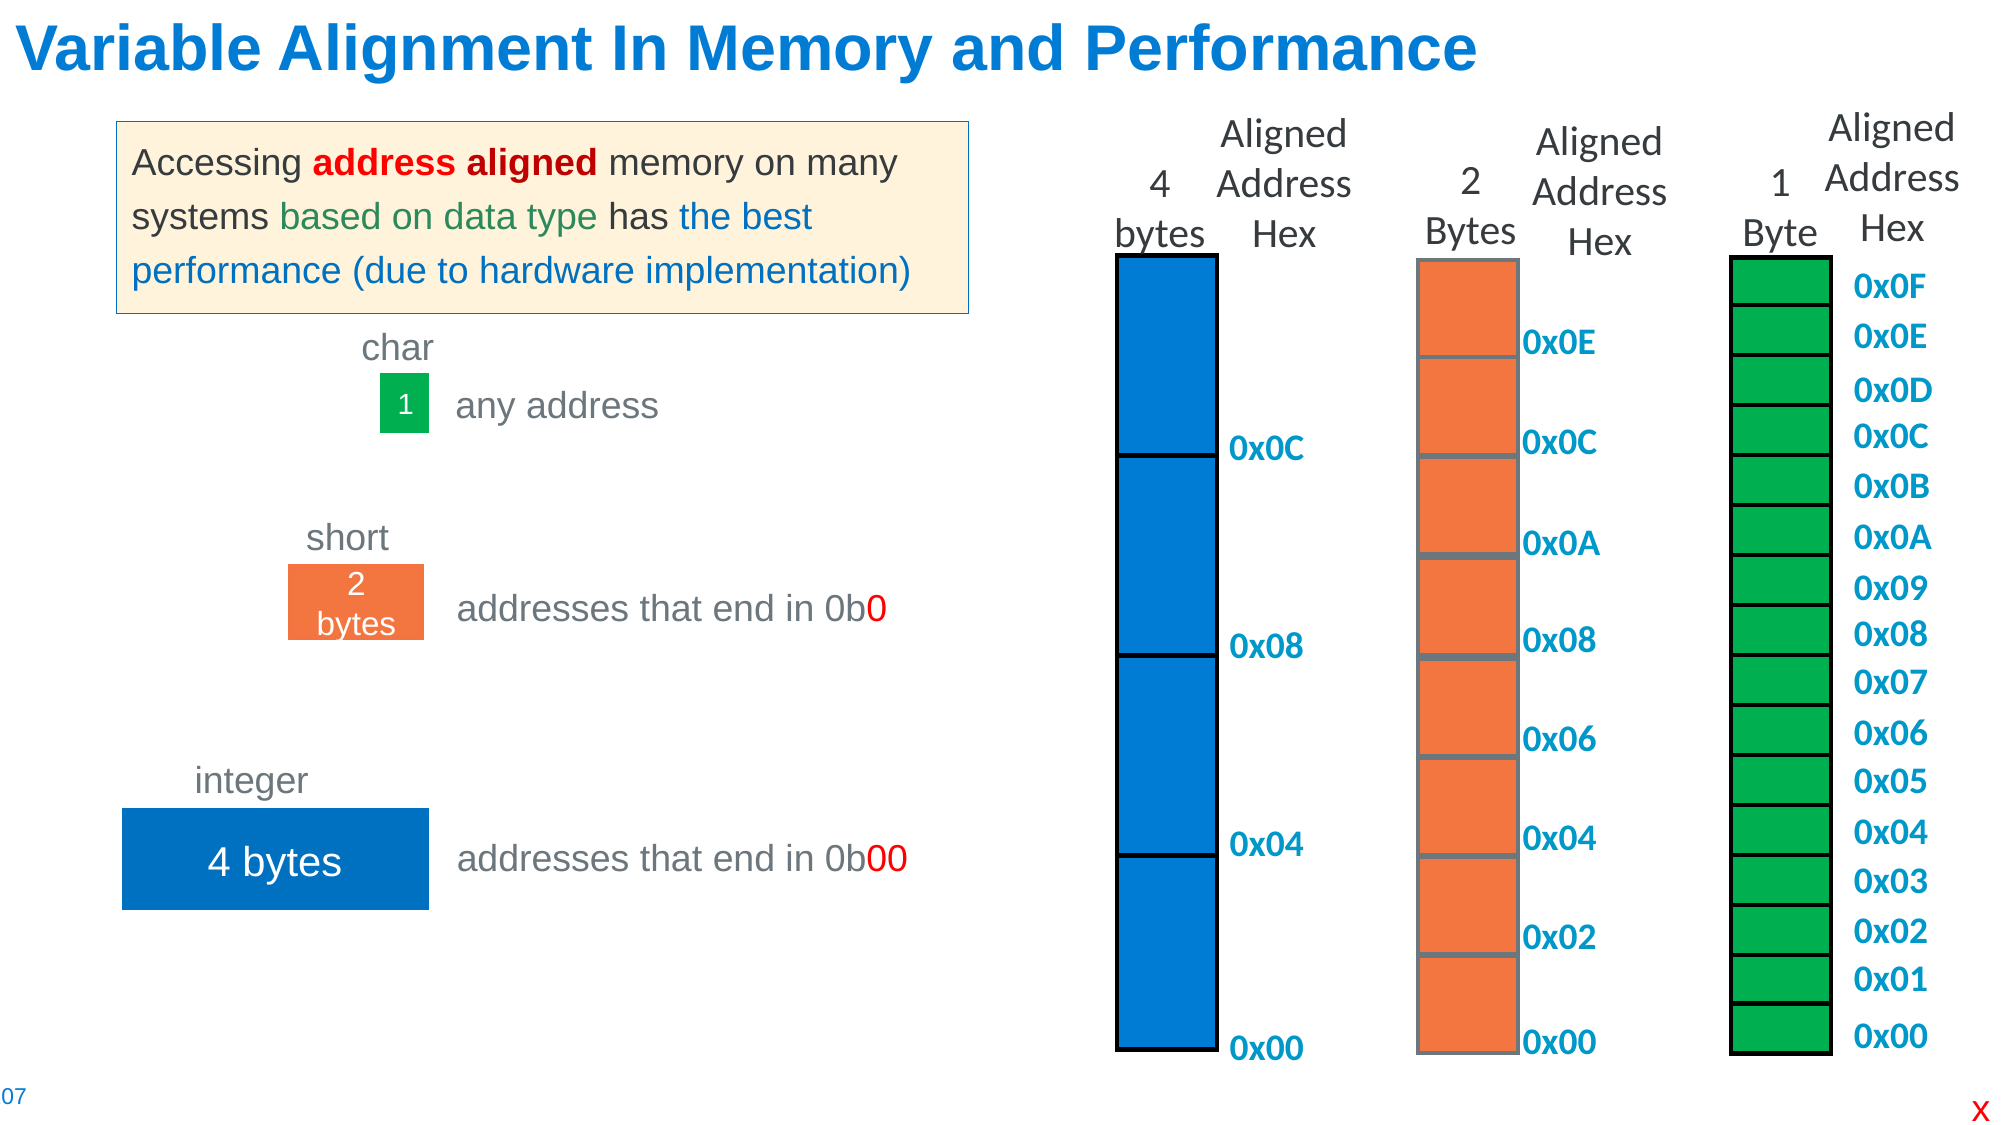

# Variable Alignment In Memory and Performance
Aligned Address
Hex
Aligned Address
Hex
Aligned Address
Hex
Accessing address aligned memory on many systems based on data type has the best performance (due to hardware implementation)
2
Bytes
1
Byte
4
bytes
0x0F

0x0E

0x0E
char

0x0D
any address
1
0x0C

0x0C
0x0C

0x0B

0x0A
short
0x0A

0x09

2 bytes
addresses that end in 0b0
0x08

0x08
0x08

0x07

0x06

0x06

integer
0x05

0x04

0x04
4 bytes
0x04
addresses that end in 0b00

0x03

0x02

0x02

0x01

0x00
0x00
0x00
x